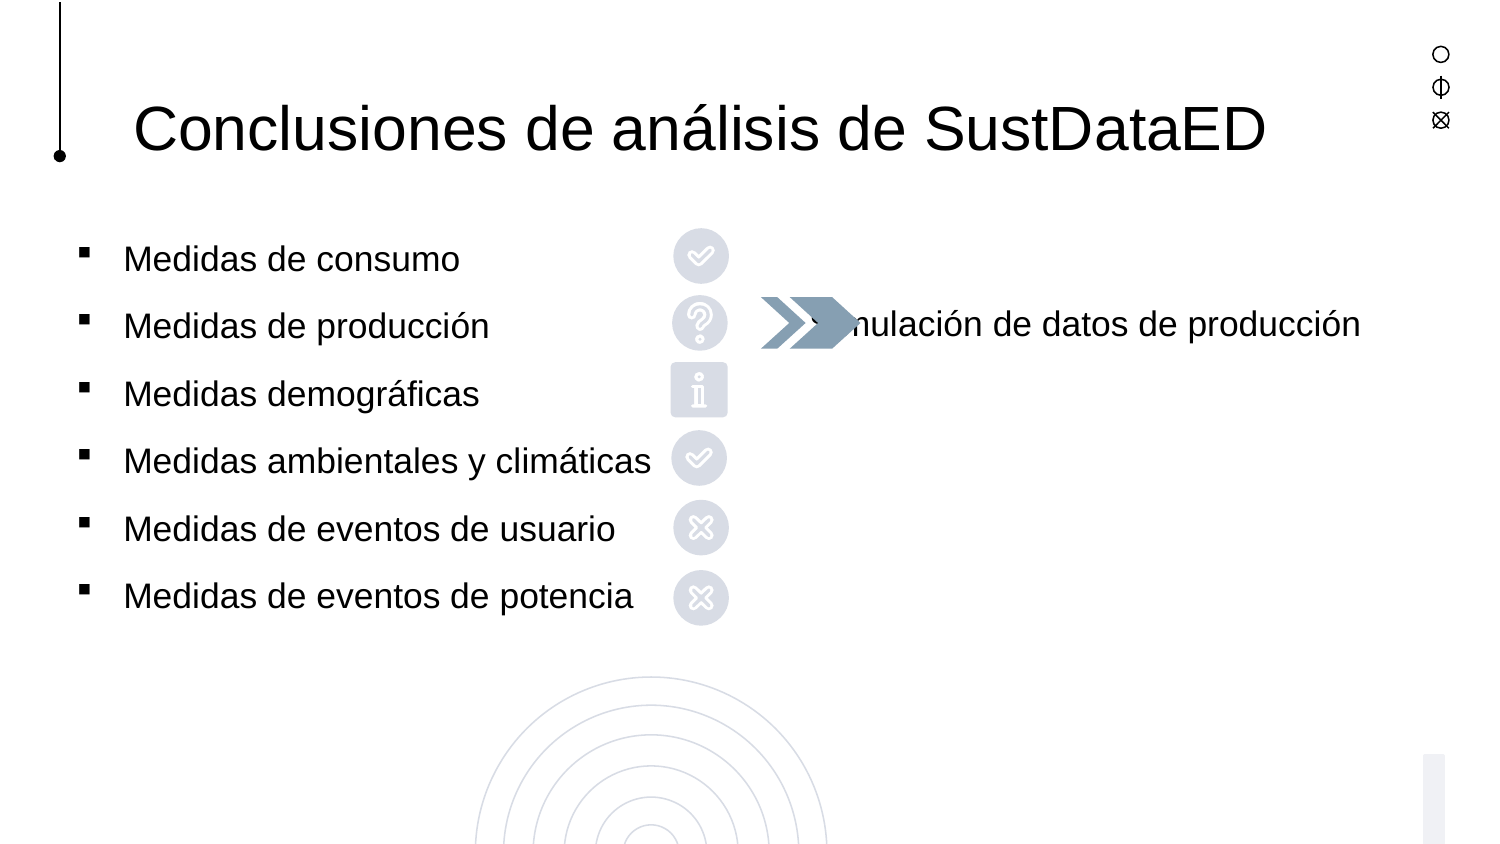

# Conclusiones de análisis de SustDataED
Medidas de consumo

Medidas de producción

Medidas demográficas

Medidas ambientales y climáticas

Medidas de eventos de usuario

Medidas de eventos de potencia

                                         Simulación de datos de producción